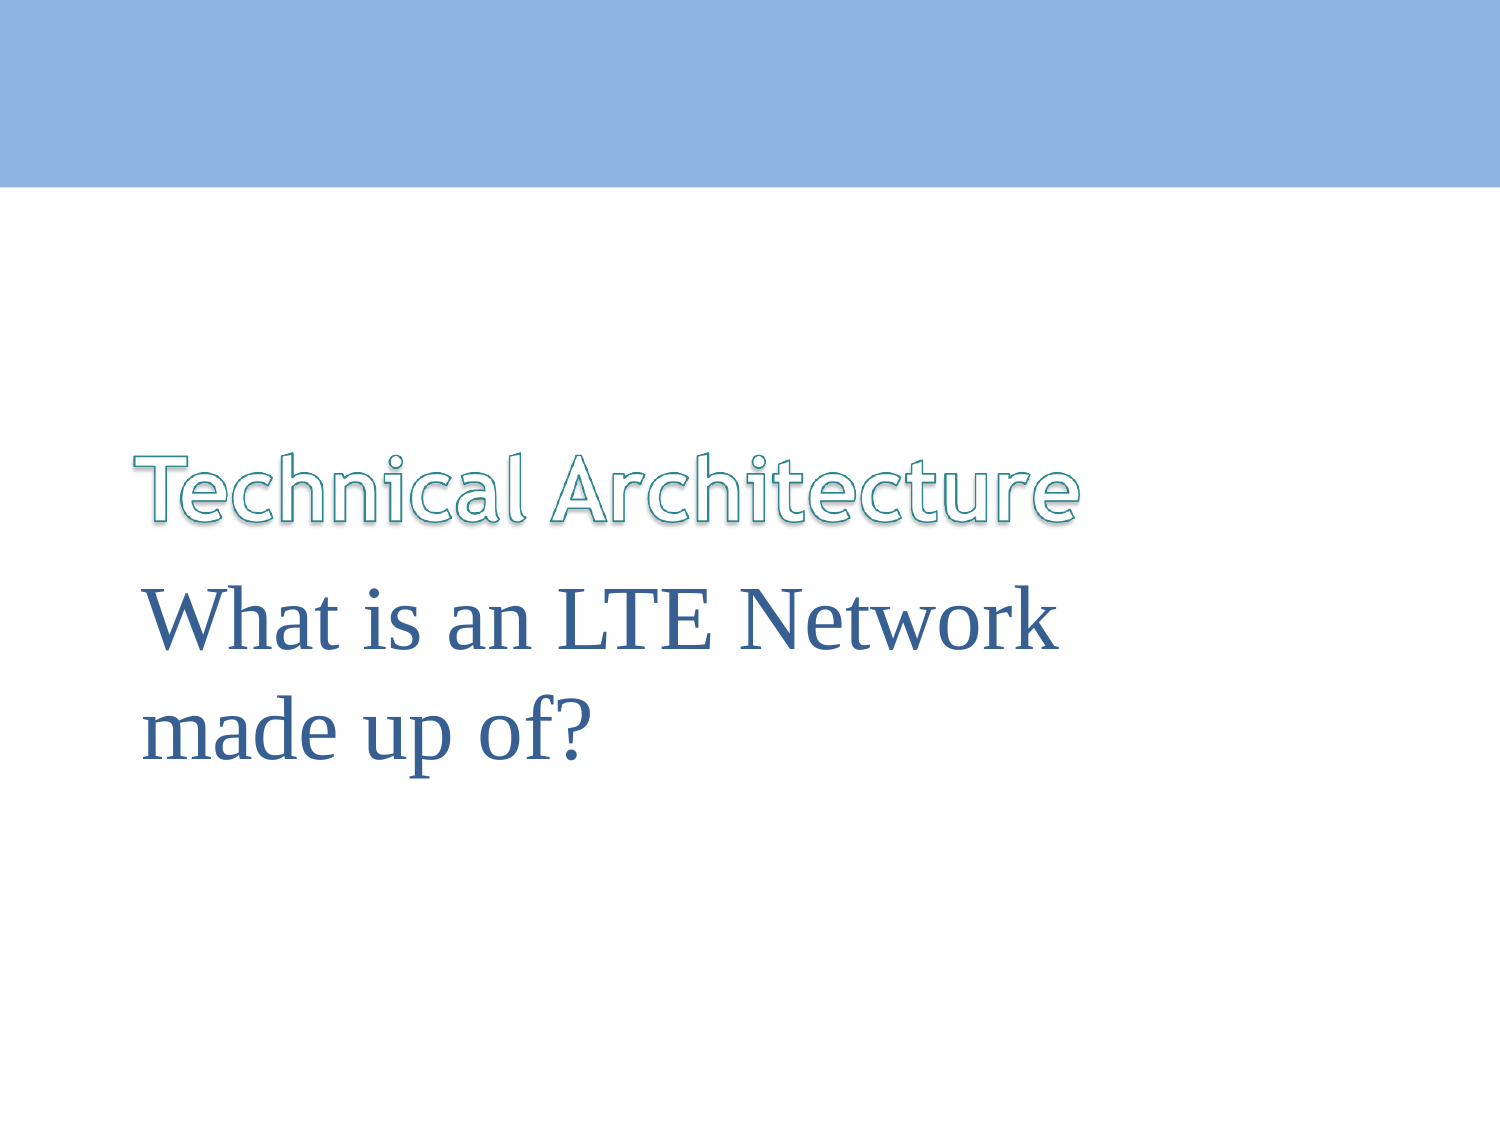

# What is an LTE Network made up of?